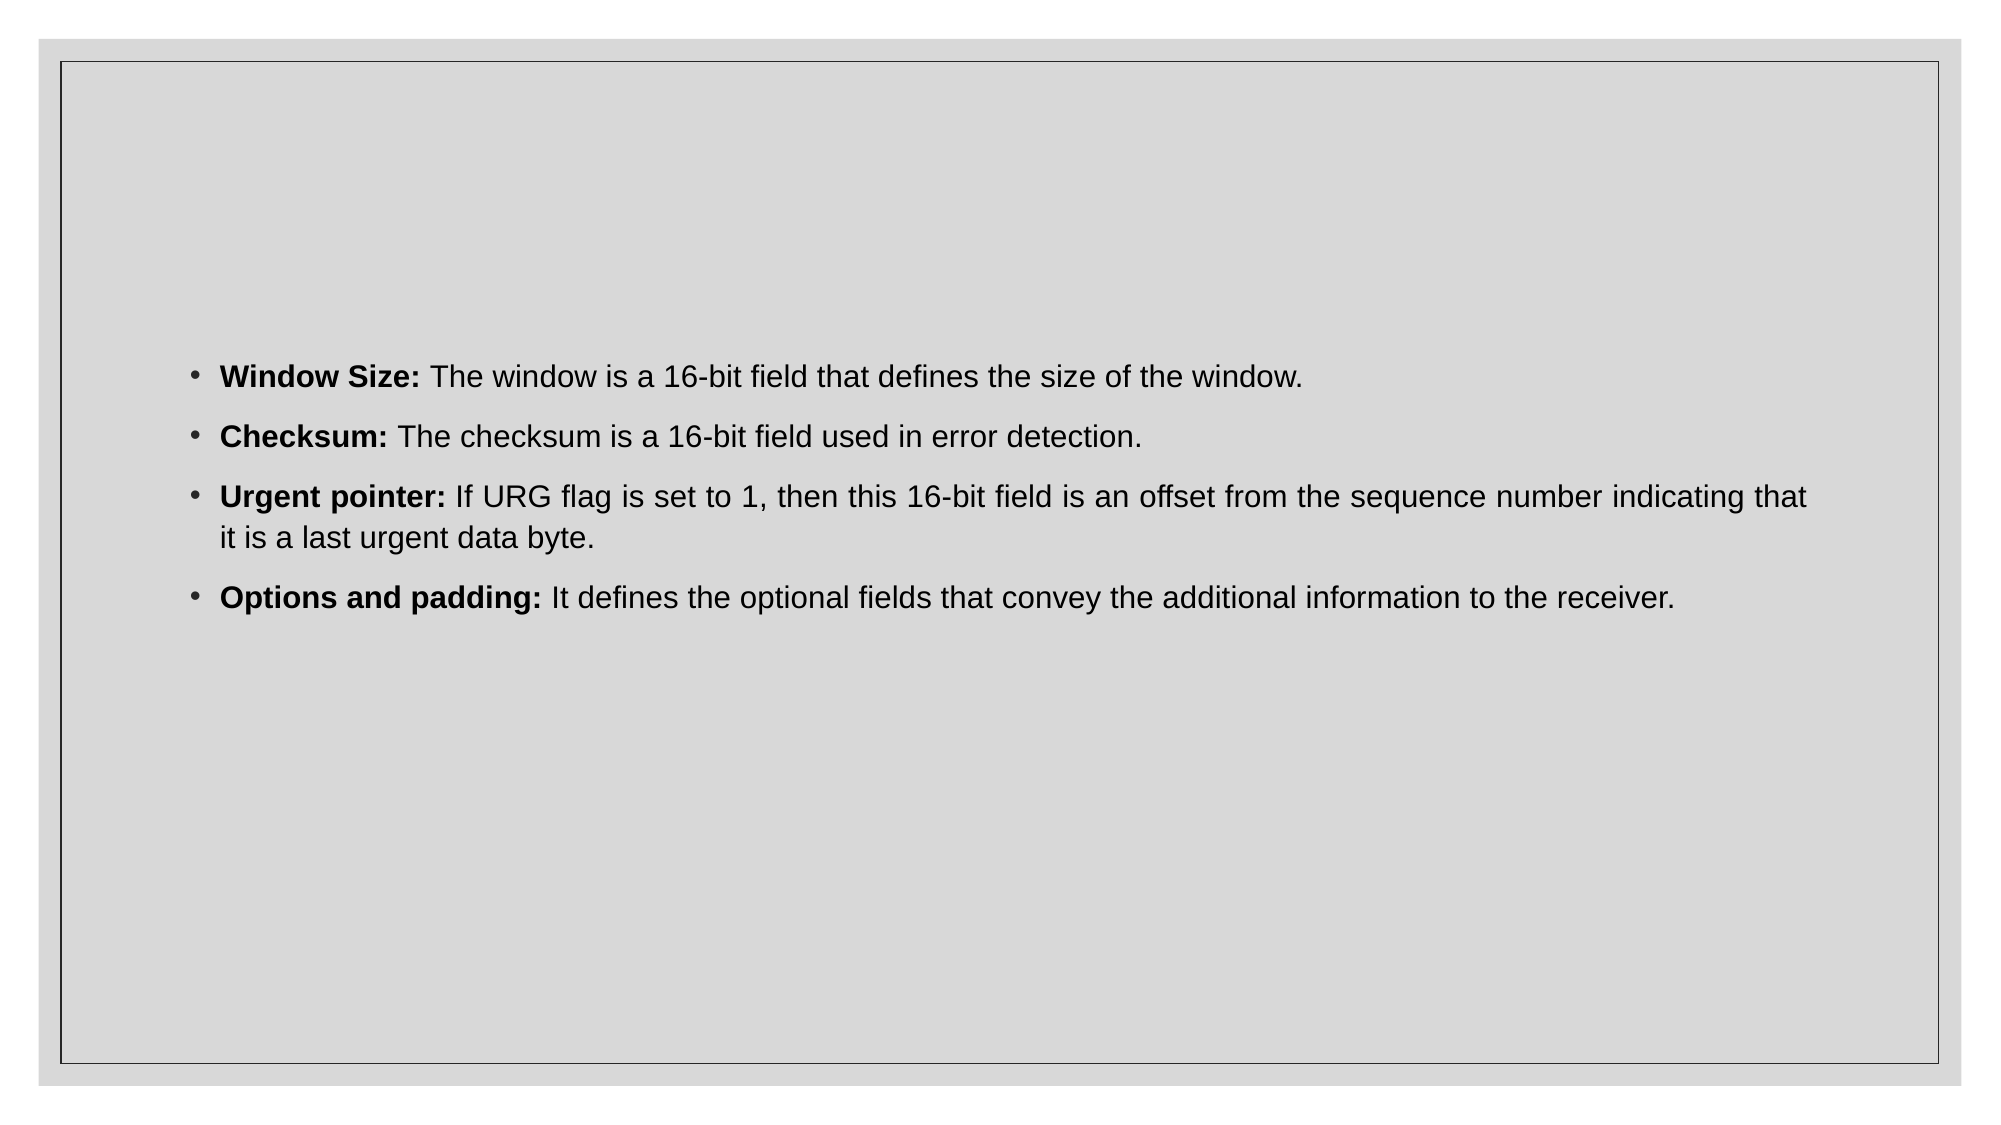

Window Size: The window is a 16-bit field that defines the size of the window.
Checksum: The checksum is a 16-bit field used in error detection.
Urgent pointer: If URG flag is set to 1, then this 16-bit field is an offset from the sequence number indicating that it is a last urgent data byte.
Options and padding: It defines the optional fields that convey the additional information to the receiver.